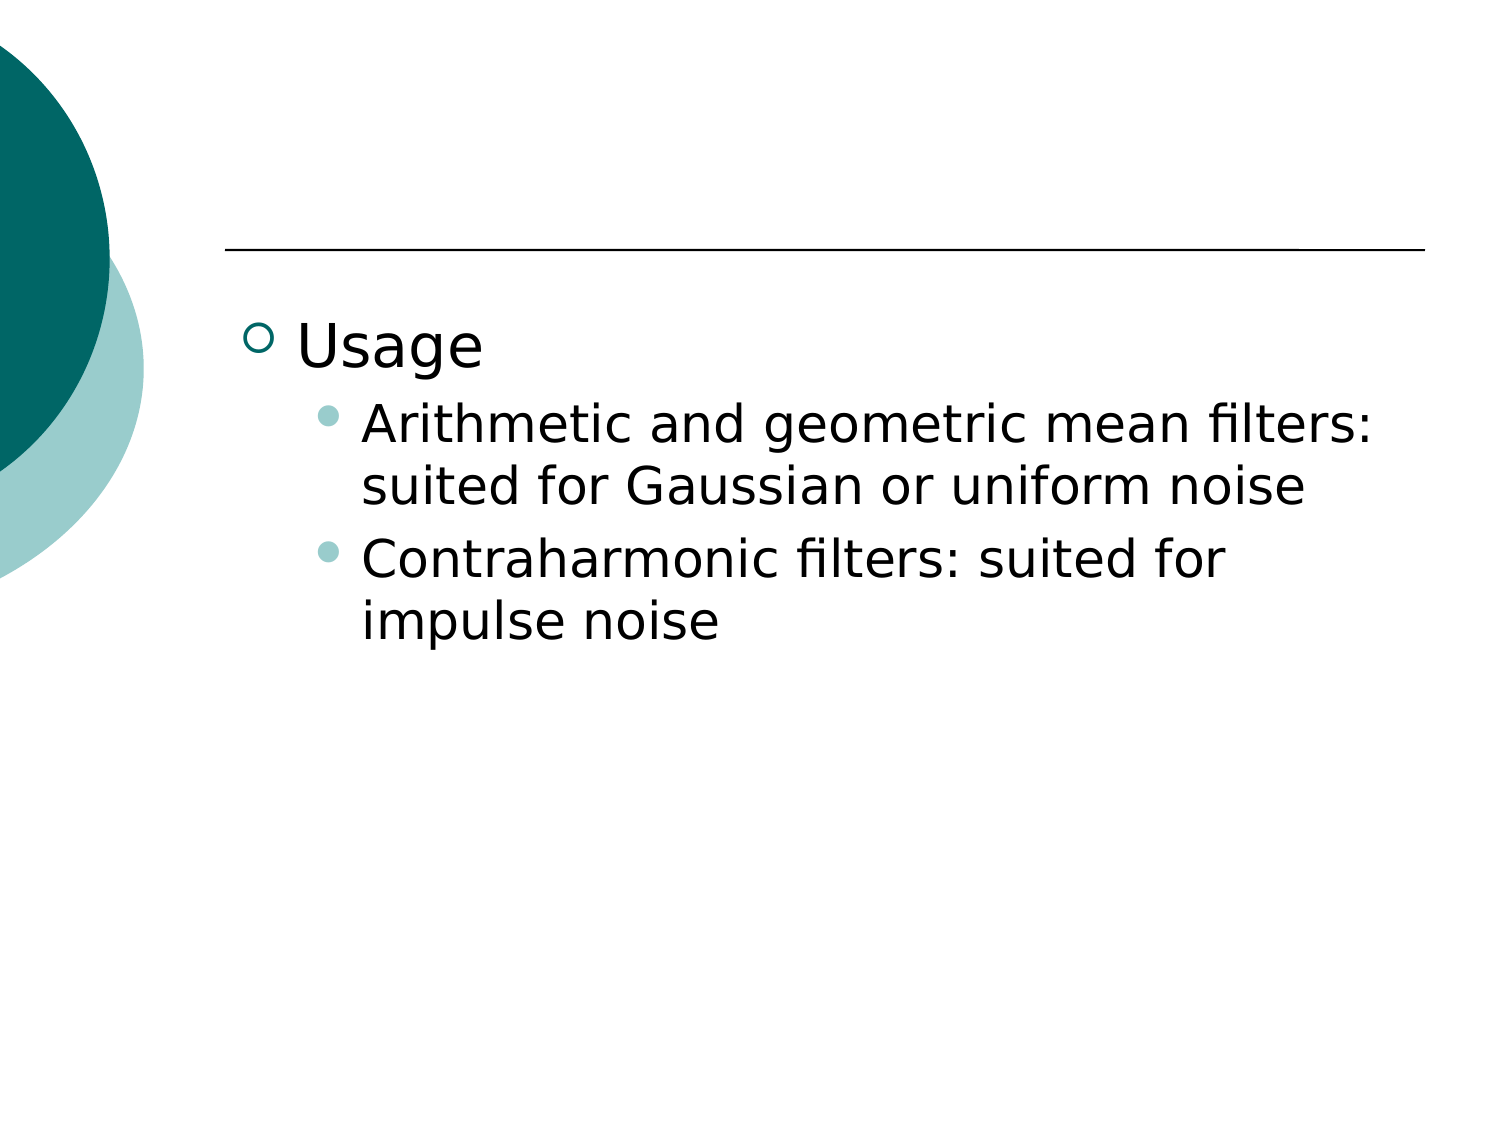

#
Usage
Arithmetic and geometric mean filters: suited for Gaussian or uniform noise
Contraharmonic filters: suited for impulse noise